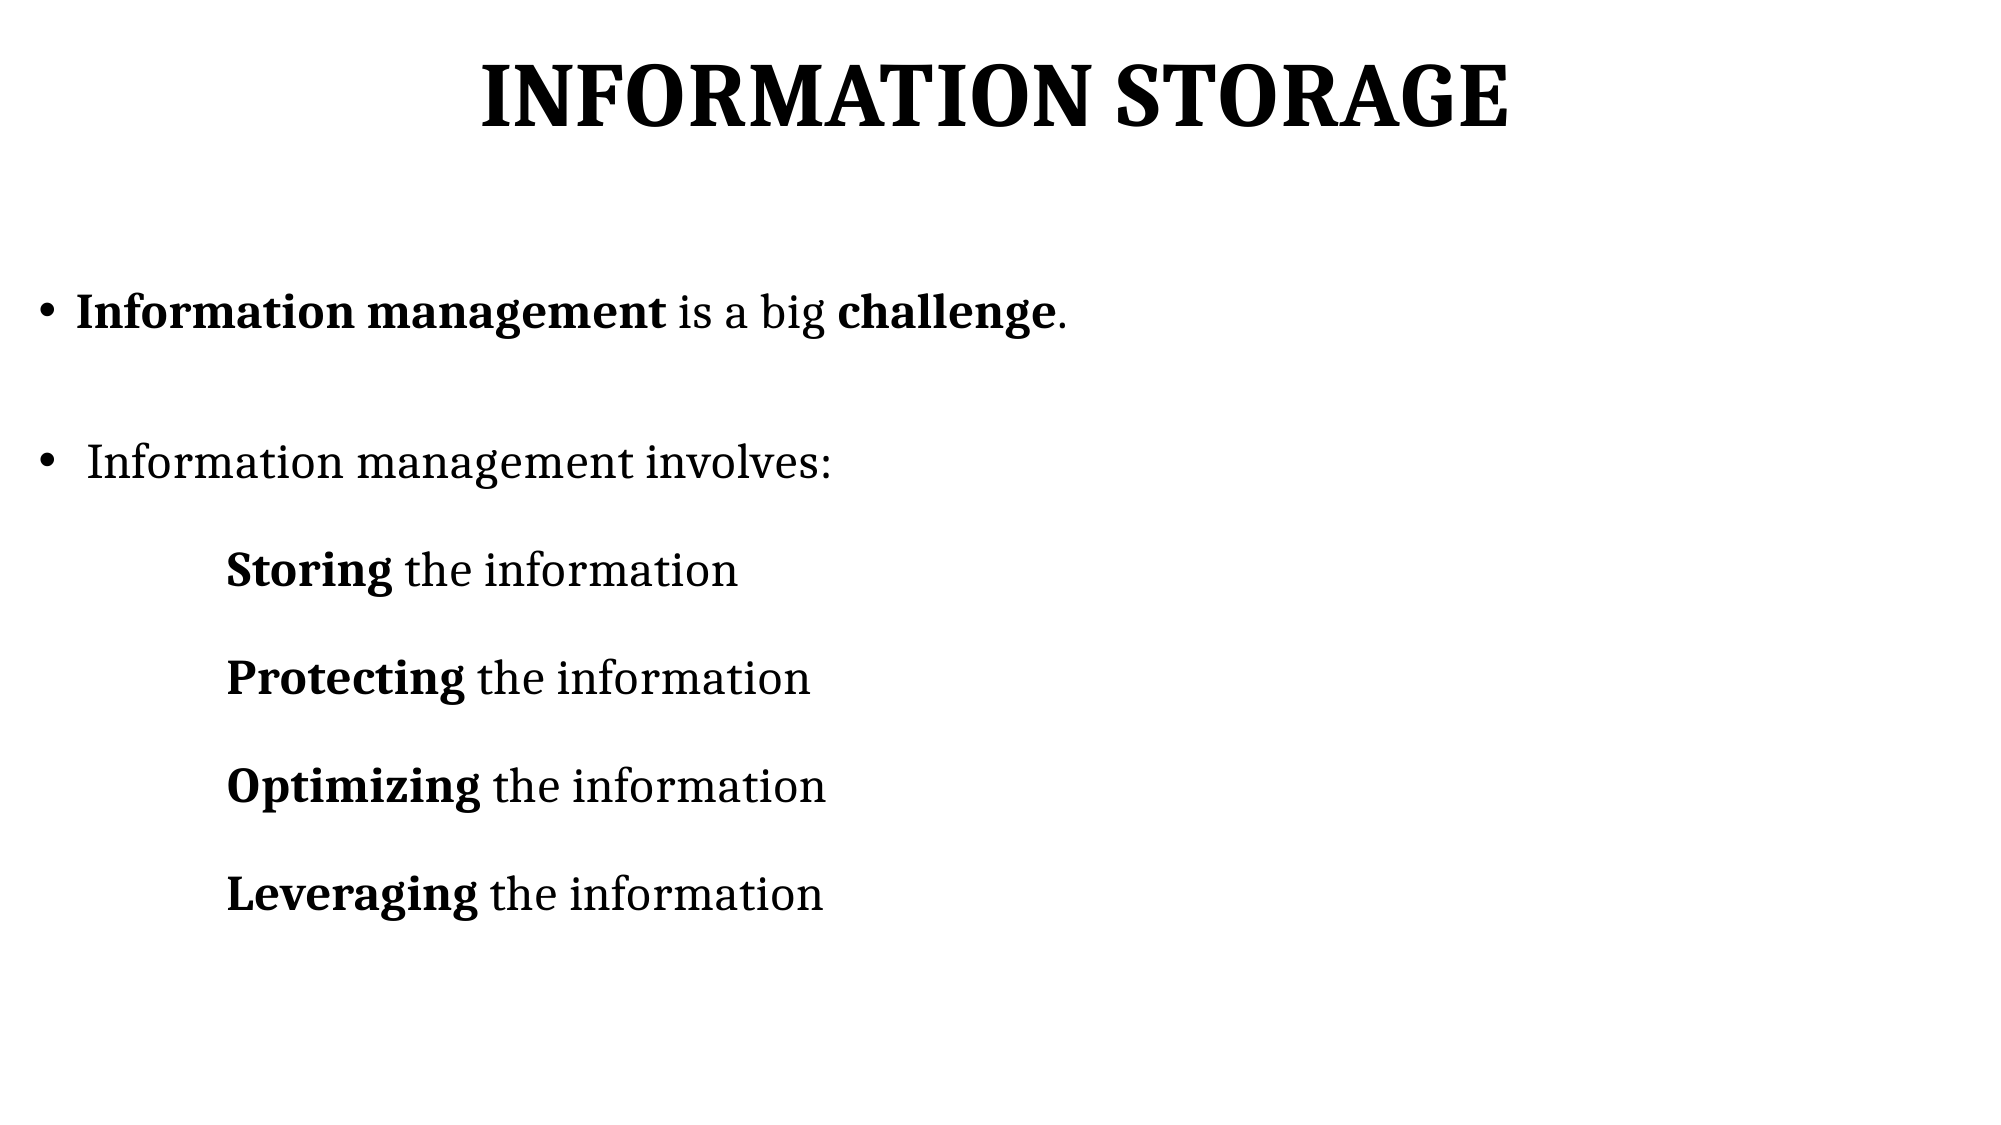

# INFORMATION STORAGE

Information management is a big challenge.

 Information management involves:
	Storing the information
	Protecting the information
	Optimizing the information
	Leveraging the information